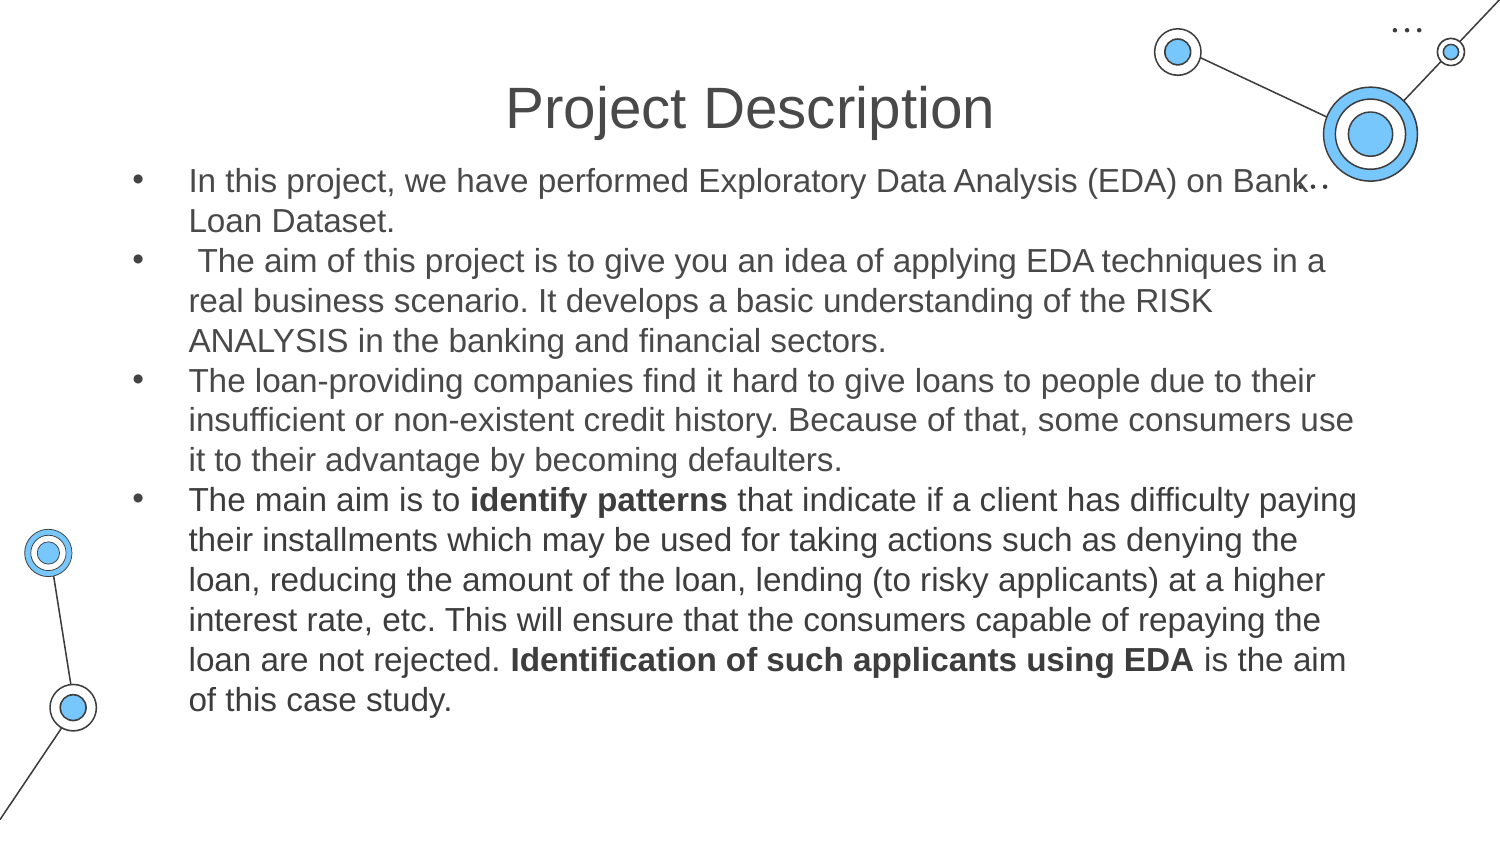

# Project Description
In this project, we have performed Exploratory Data Analysis (EDA) on Bank Loan Dataset.
 The aim of this project is to give you an idea of applying EDA techniques in a real business scenario. It develops a basic understanding of the RISK ANALYSIS in the banking and financial sectors.
The loan-providing companies find it hard to give loans to people due to their insufficient or non-existent credit history. Because of that, some consumers use it to their advantage by becoming defaulters.
The main aim is to identify patterns that indicate if a client has difficulty paying their installments which may be used for taking actions such as denying the loan, reducing the amount of the loan, lending (to risky applicants) at a higher interest rate, etc. This will ensure that the consumers capable of repaying the loan are not rejected. Identification of such applicants using EDA is the aim of this case study.